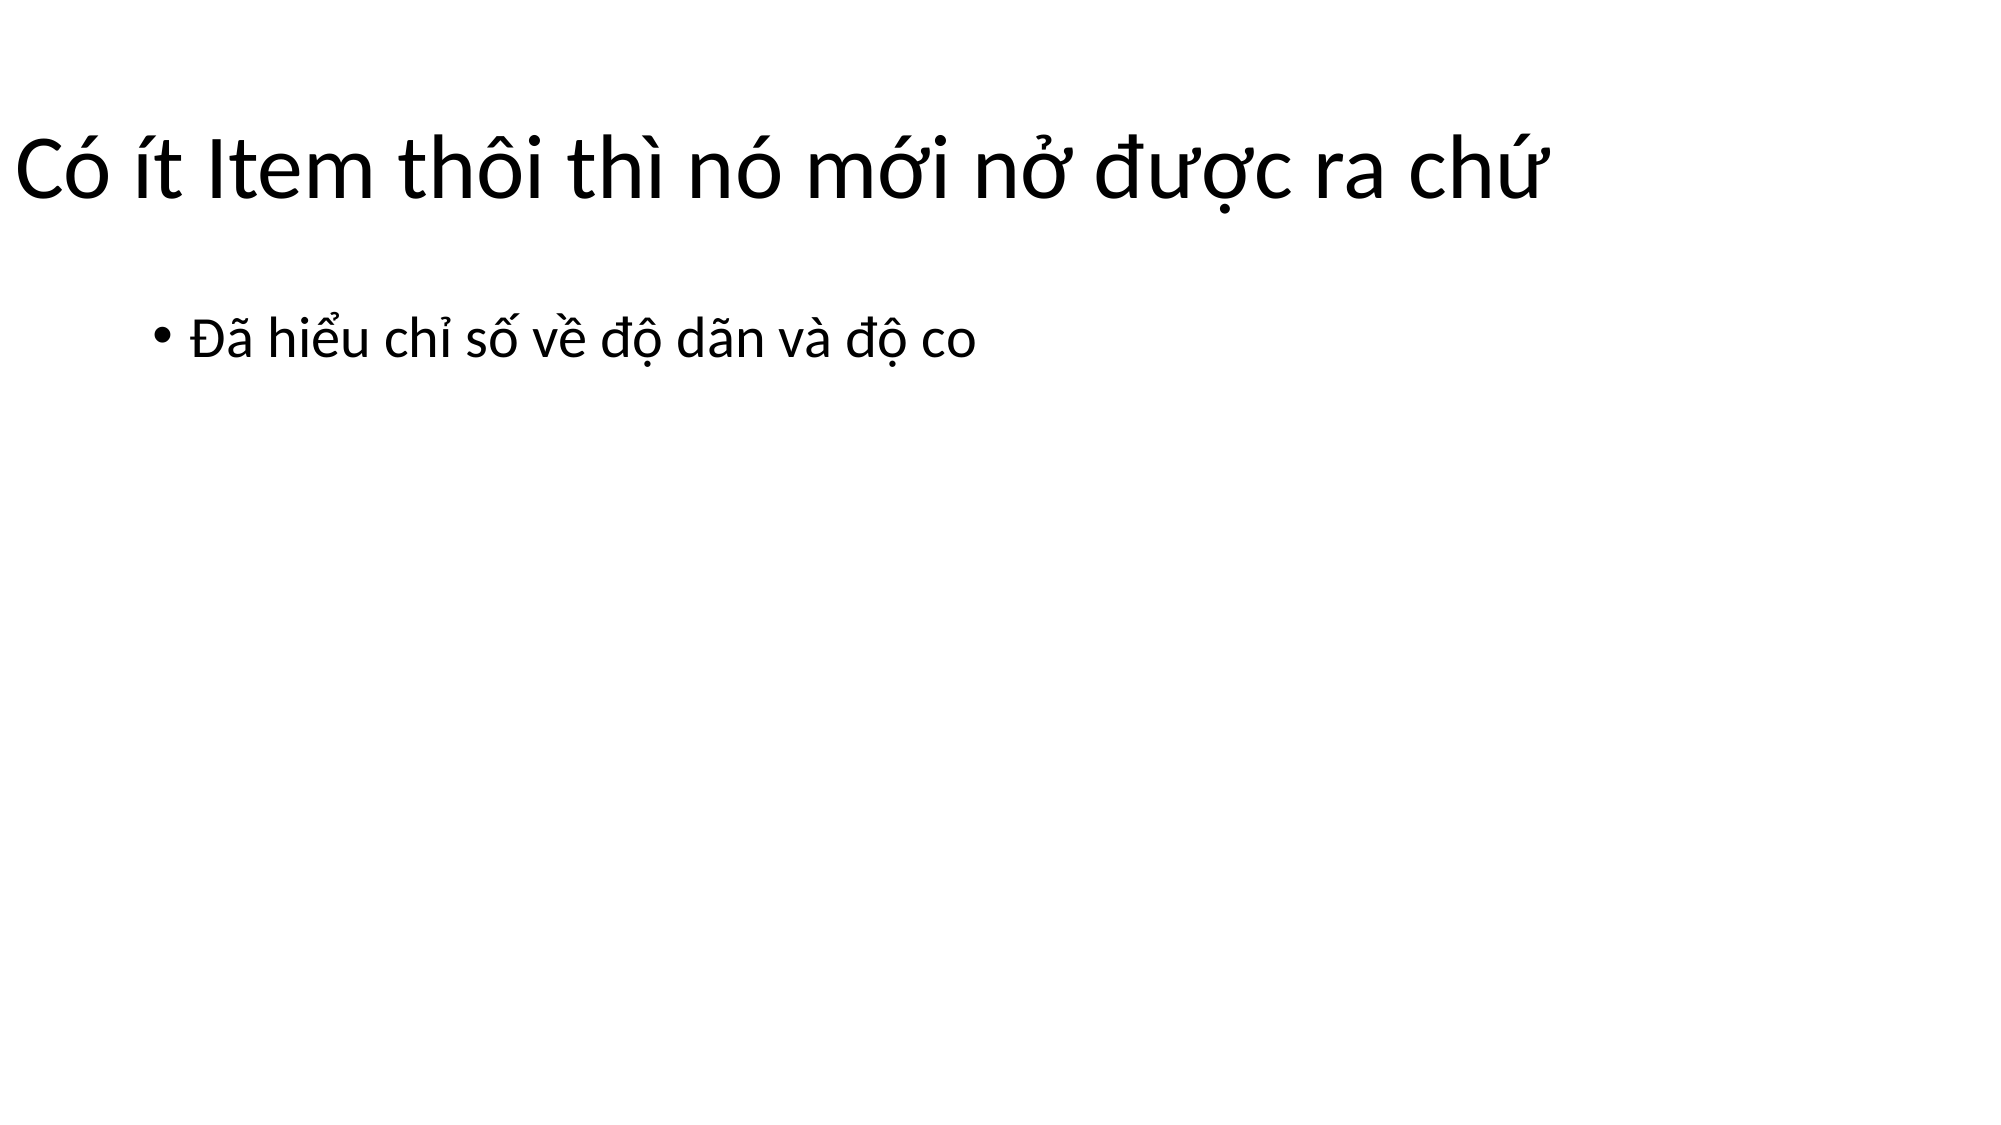

# Có ít Item thôi thì nó mới nở được ra chứ
Đã hiểu chỉ số về độ dãn và độ co